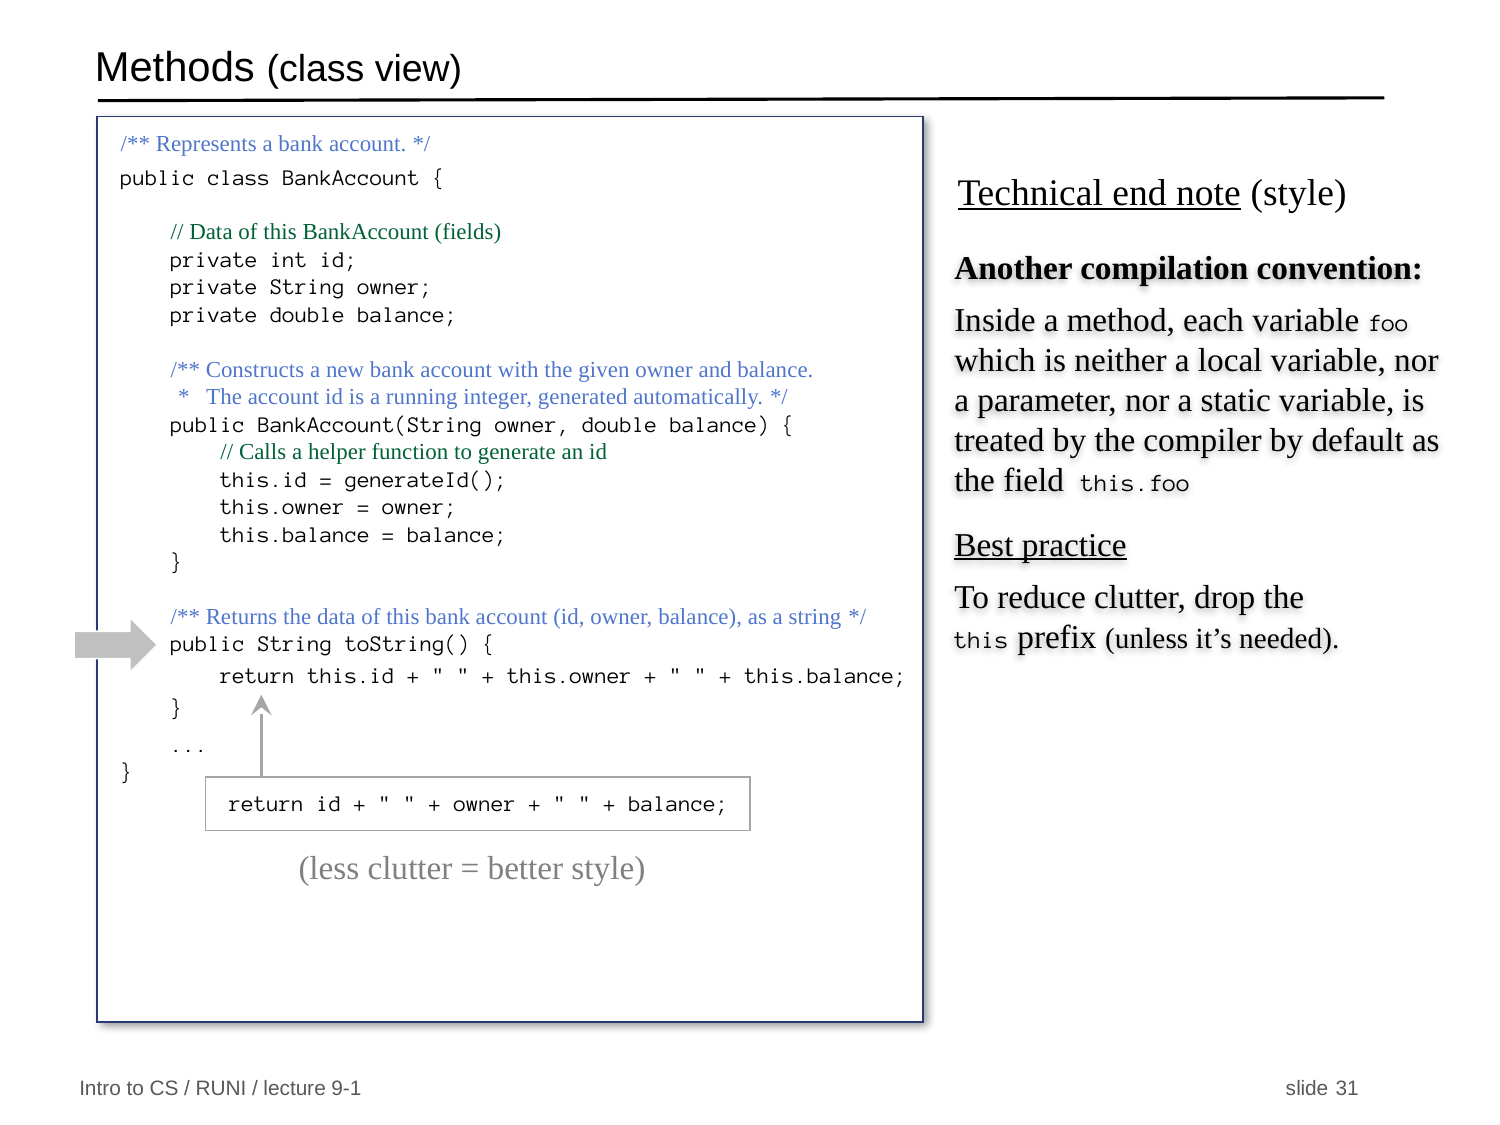

# Methods (class view)
/** Represents a bank account. */
public class BankAccount {

    // Data of this BankAccount (fields)
    private int id;
    private String owner;
    private double balance;

    /** Constructs a new bank account with the given owner and balance.
          *   The account id is a running integer, generated automatically. */
    public BankAccount(String owner, double balance) {
        // Calls a helper function to generate an id
        this.id = generateId();
        this.owner = owner;
        this.balance = balance;
    }

    /** Returns the data of this bank account (id, owner, balance), as a string */
    public String toString() {
        return this.id + " " + this.owner + " " + this.balance;
    }
    ...
}

Technical end note (style)

Another compilation convention:
Inside a method, each variable foo which is neither a local variable, nor a parameter, nor a static variable, is treated by the compiler by default as the field  this.foo
Best practice
To reduce clutter, drop the
this prefix (unless it’s needed).

return id + " " + owner + " " + balance;
(less clutter = better style)